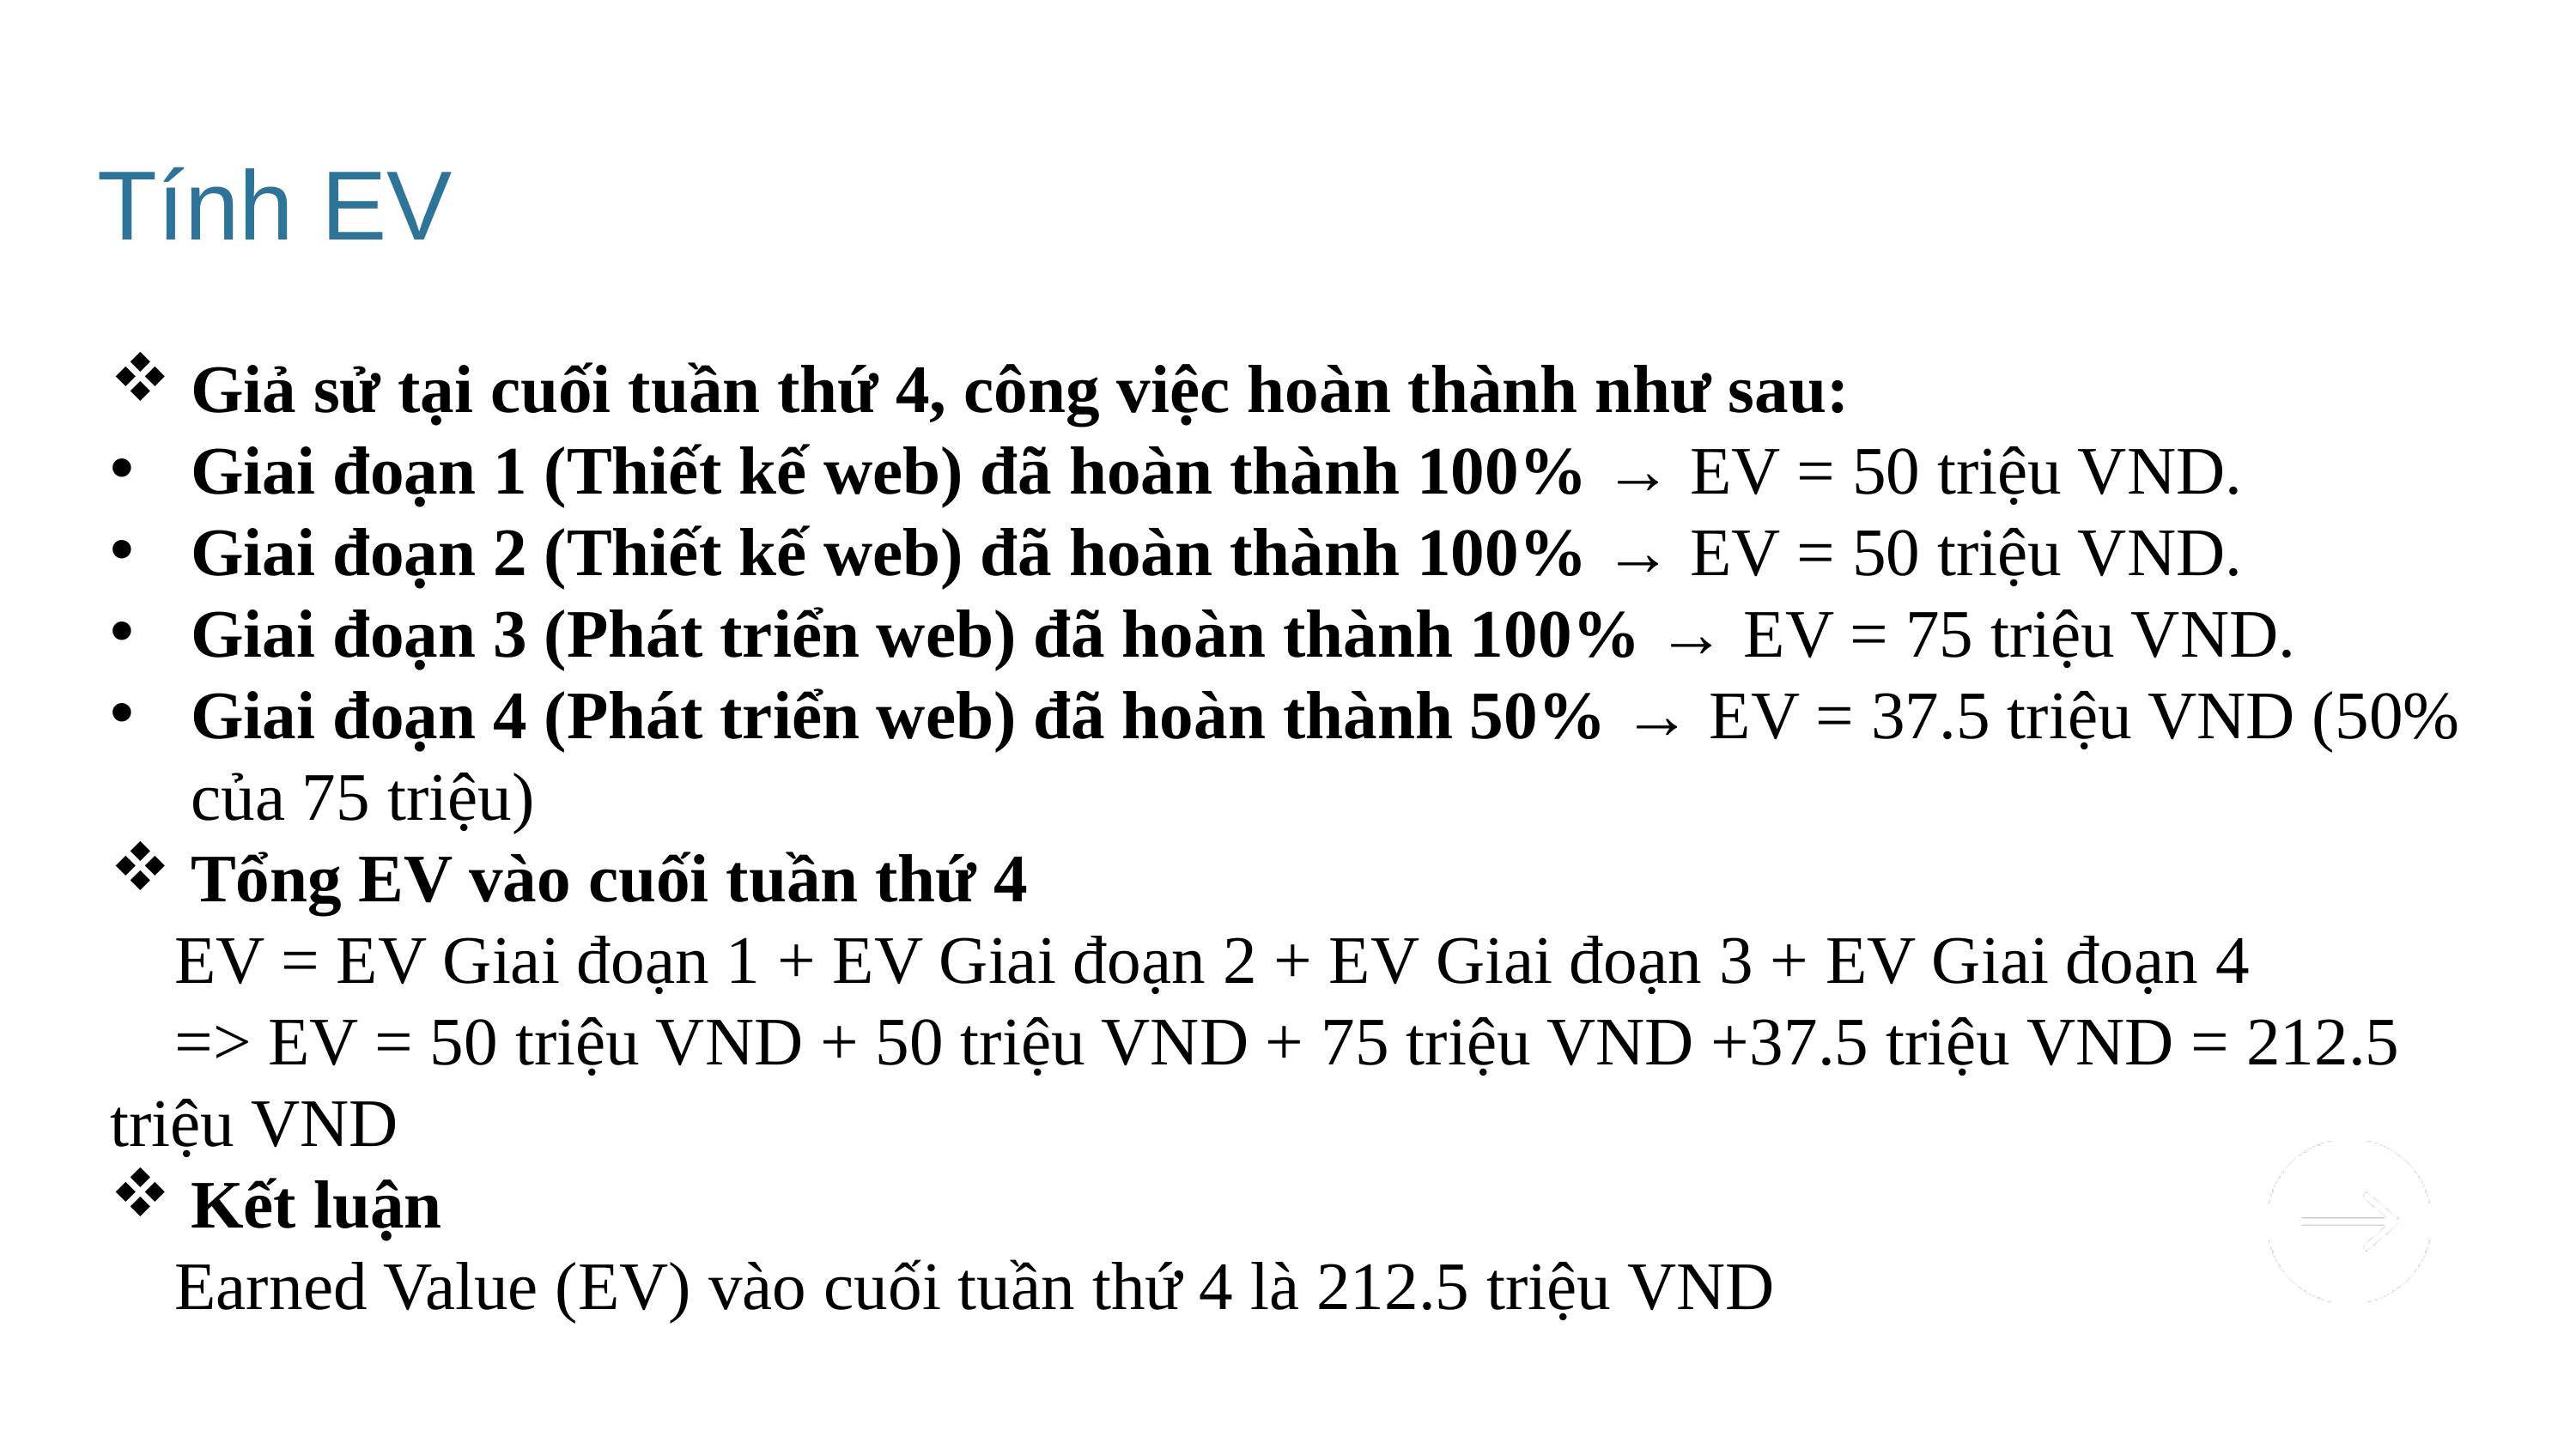

Tính EV
Giả sử tại cuối tuần thứ 4, công việc hoàn thành như sau:
Giai đoạn 1 (Thiết kế web) đã hoàn thành 100% → EV = 50 triệu VND.
Giai đoạn 2 (Thiết kế web) đã hoàn thành 100% → EV = 50 triệu VND.
Giai đoạn 3 (Phát triển web) đã hoàn thành 100% → EV = 75 triệu VND.
Giai đoạn 4 (Phát triển web) đã hoàn thành 50% → EV = 37.5 triệu VND (50% của 75 triệu)
Tổng EV vào cuối tuần thứ 4
EV = EV Giai đoạn 1 + EV Giai đoạn 2 + EV Giai đoạn 3 + EV Giai đoạn 4
=> EV = 50 triệu VND + 50 triệu VND + 75 triệu VND +37.5 triệu VND = 212.5 triệu VND
Kết luận
Earned Value (EV) vào cuối tuần thứ 4 là 212.5 triệu VND